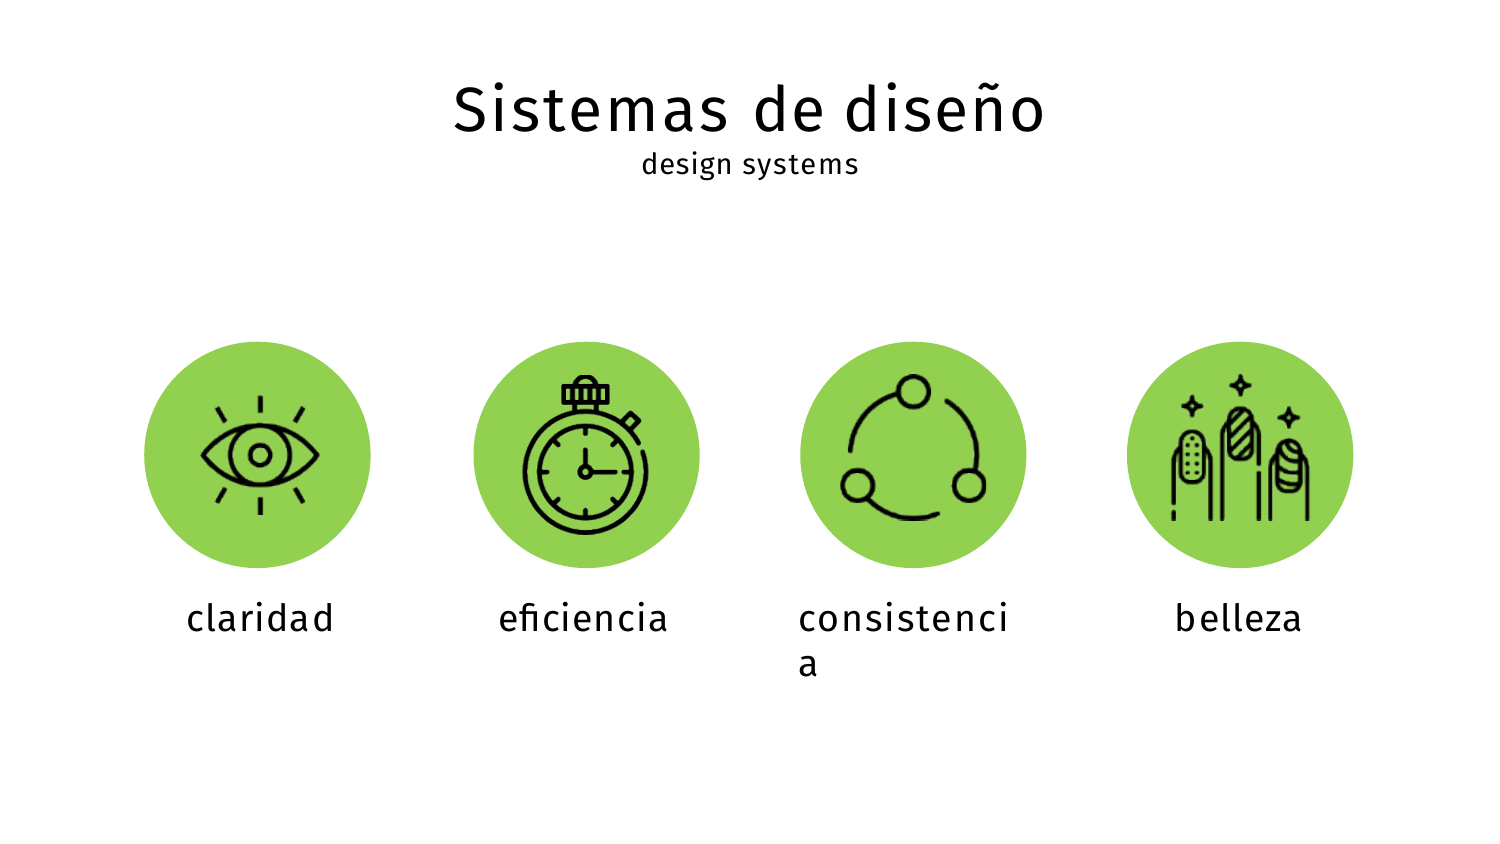

# Sistemas de diseño
design systems

claridad
eficiencia
consistencia
belleza